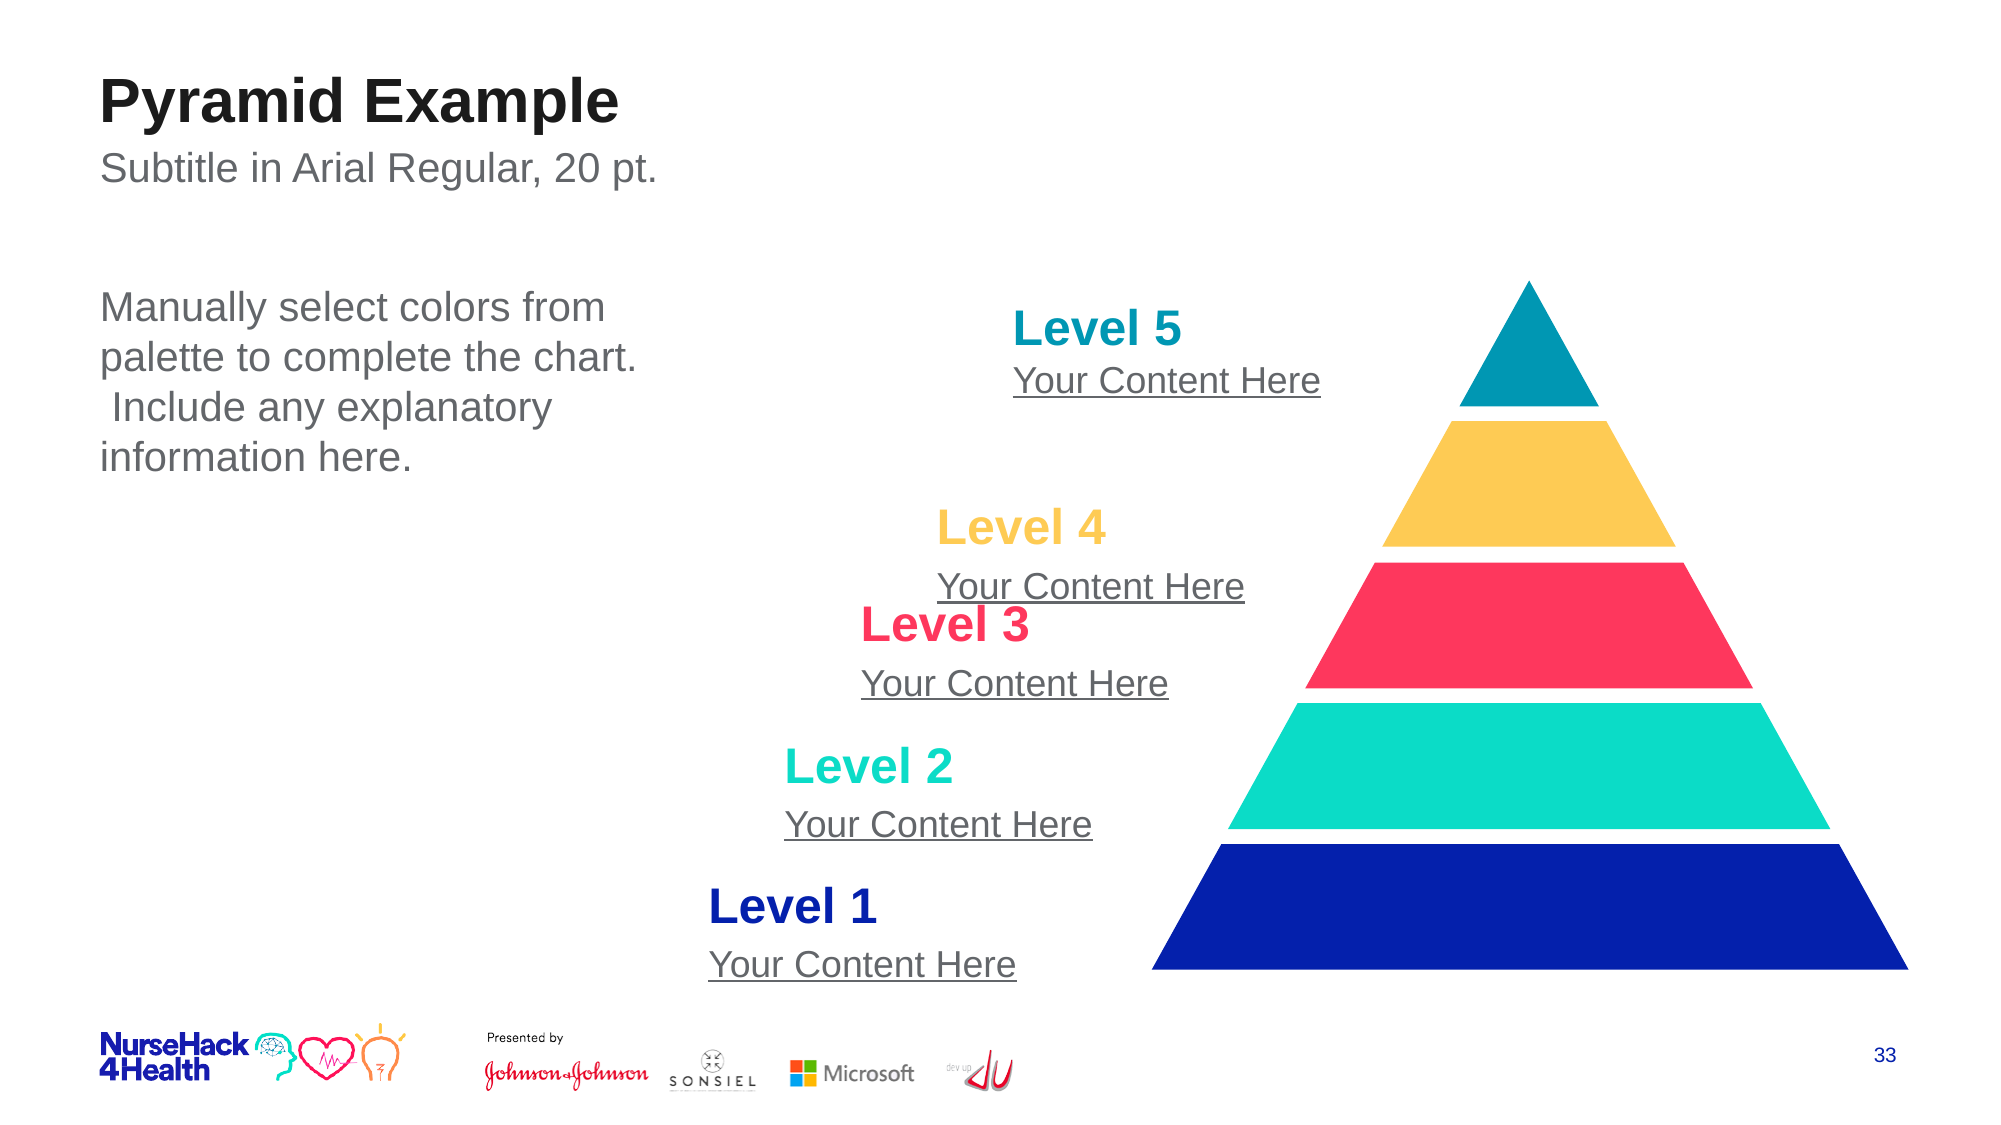

# Pyramid Example
Subtitle in Arial Regular, 20 pt.
Manually select colors from  palette to complete the chart.  Include any explanatory  information here.

Level 5
Your Content Here
Level 4
Your Content Here

Level 3
Your Content Here

Level 2
Your Content Here

Level 1
Your Content Here
33